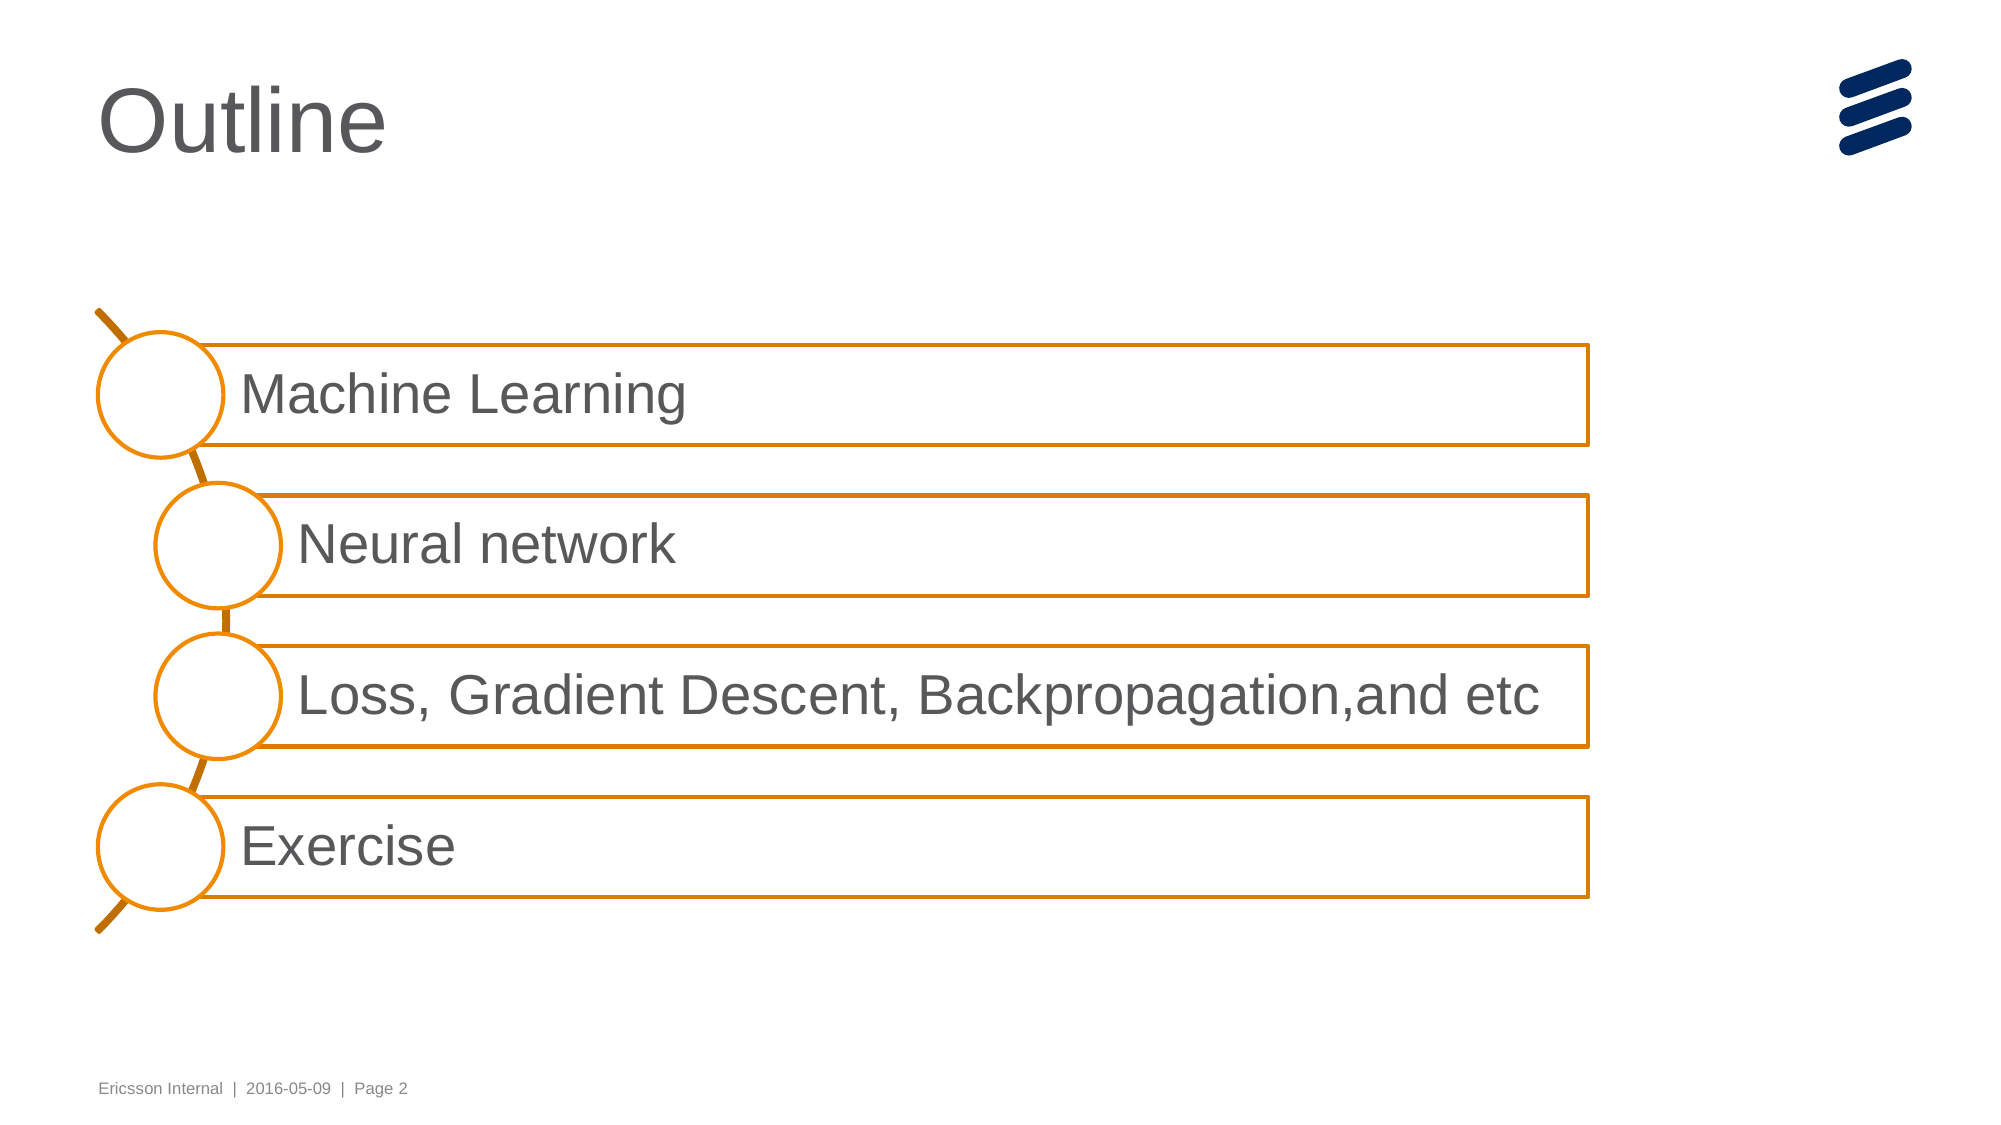

# Outline
Machine Learning
Neural network
Loss, Gradient Descent, Backpropagation,and etc
Exercise